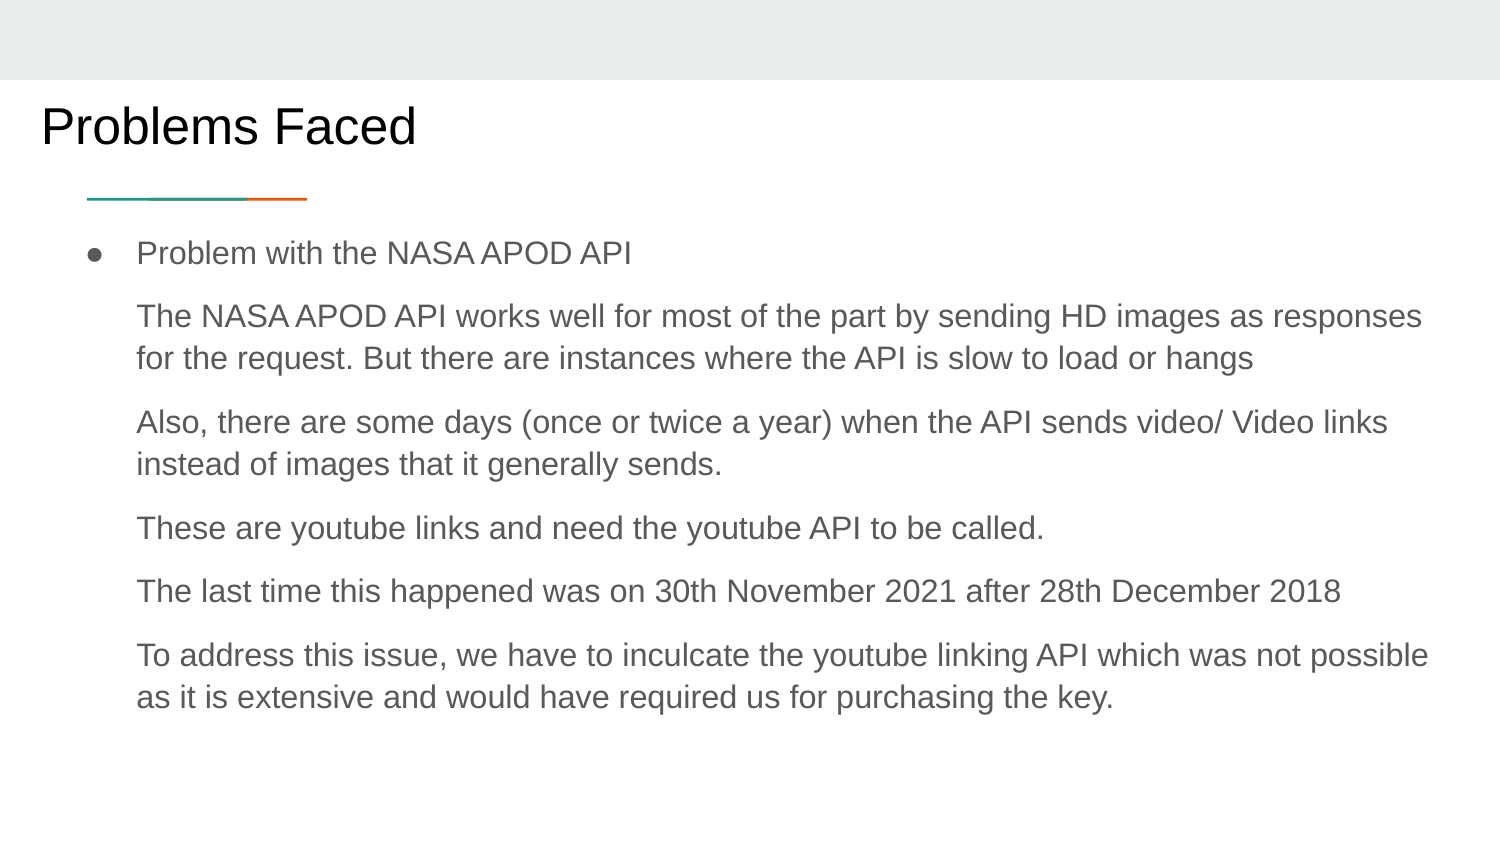

# Problems Faced

Problem with the NASA APOD API
The NASA APOD API works well for most of the part by sending HD images as responses for the request. But there are instances where the API is slow to load or hangs
Also, there are some days (once or twice a year) when the API sends video/ Video links instead of images that it generally sends.
These are youtube links and need the youtube API to be called.
The last time this happened was on 30th November 2021 after 28th December 2018
To address this issue, we have to inculcate the youtube linking API which was not possible as it is extensive and would have required us for purchasing the key.